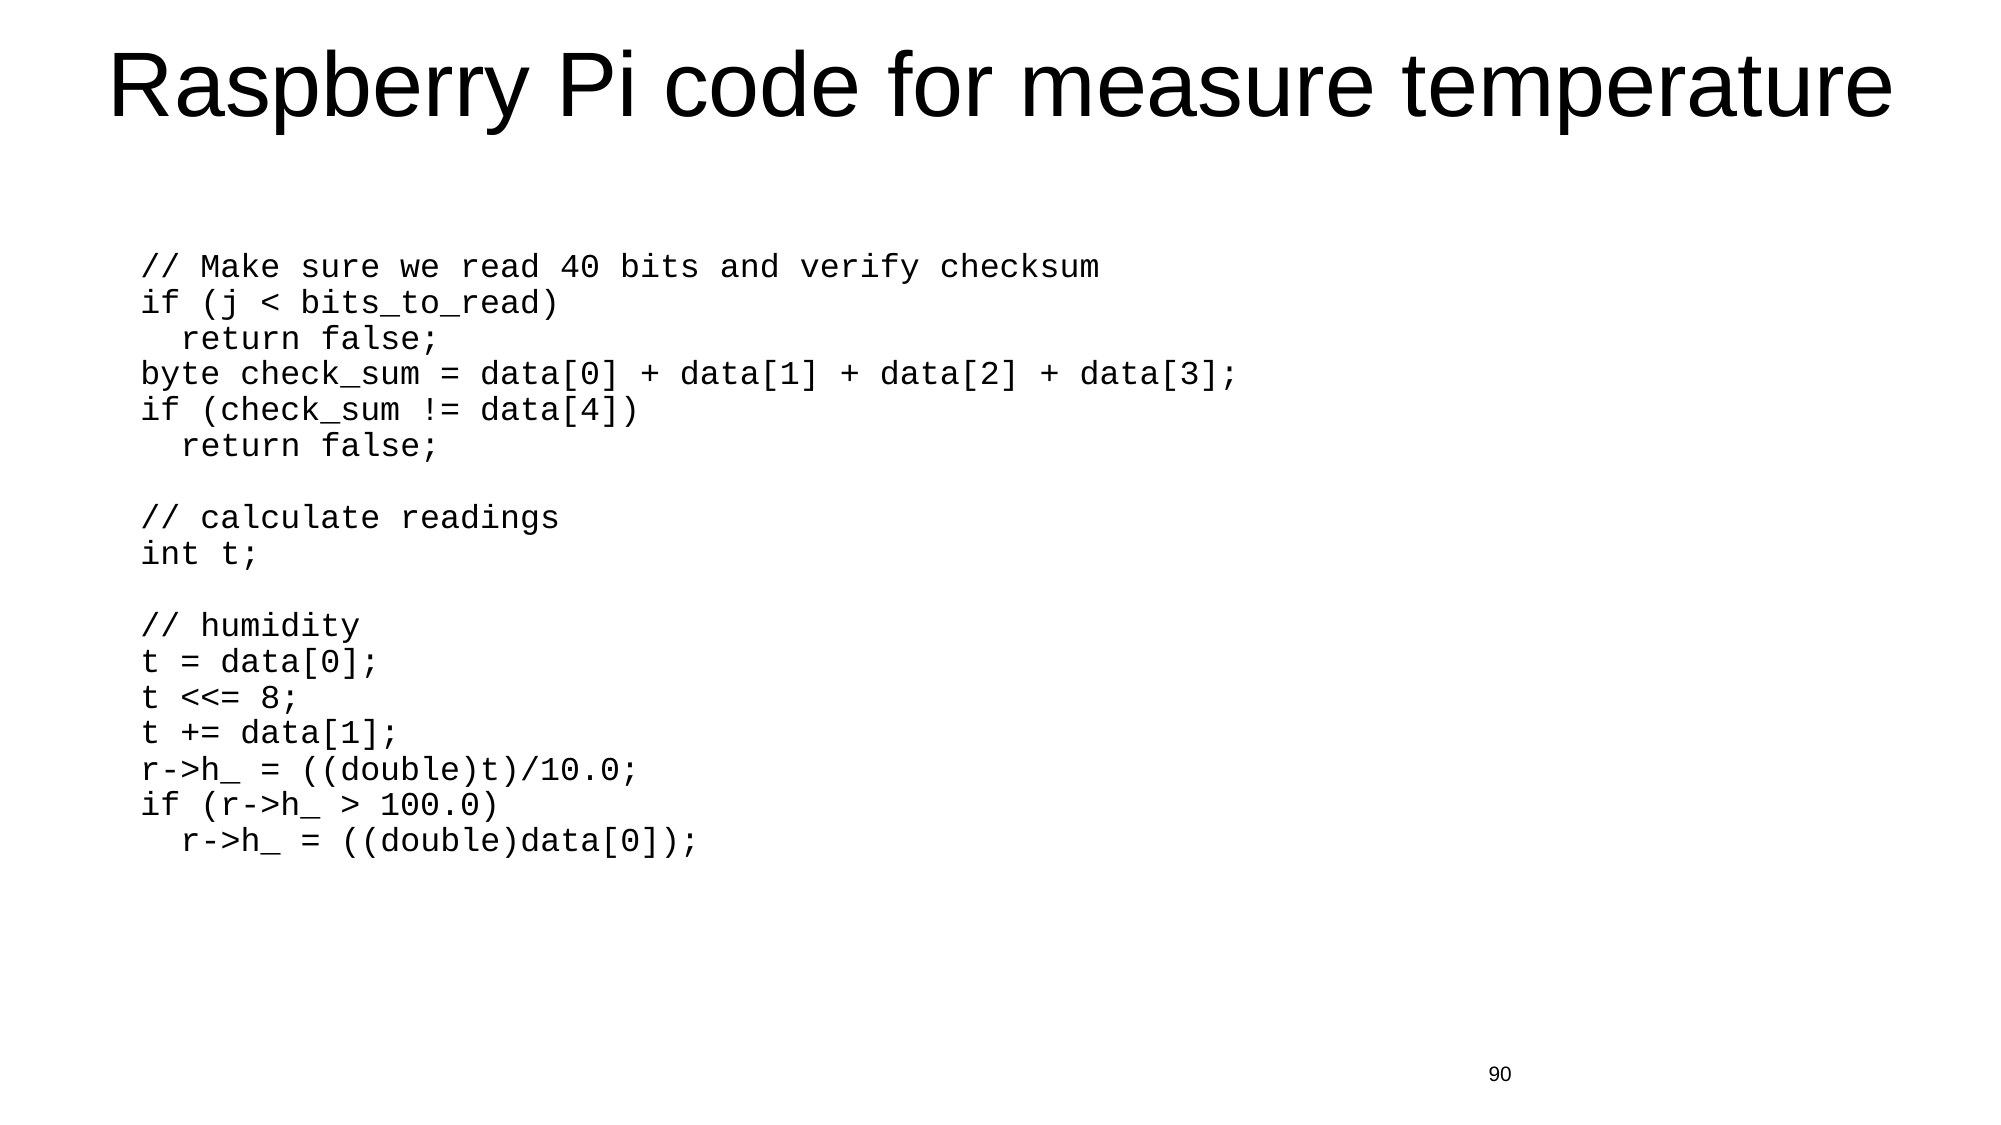

# Raspberry Pi code for measure temperature
  // Make sure we read 40 bits and verify checksum
  if (j < bits_to_read)
    return false;
  byte check_sum = data[0] + data[1] + data[2] + data[3];
  if (check_sum != data[4])
    return false;

  // calculate readings
  int t;

  // humidity
  t = data[0];
  t <<= 8;
  t += data[1];
  r->h_ = ((double)t)/10.0;
  if (r->h_ > 100.0)
    r->h_ = ((double)data[0]);

90